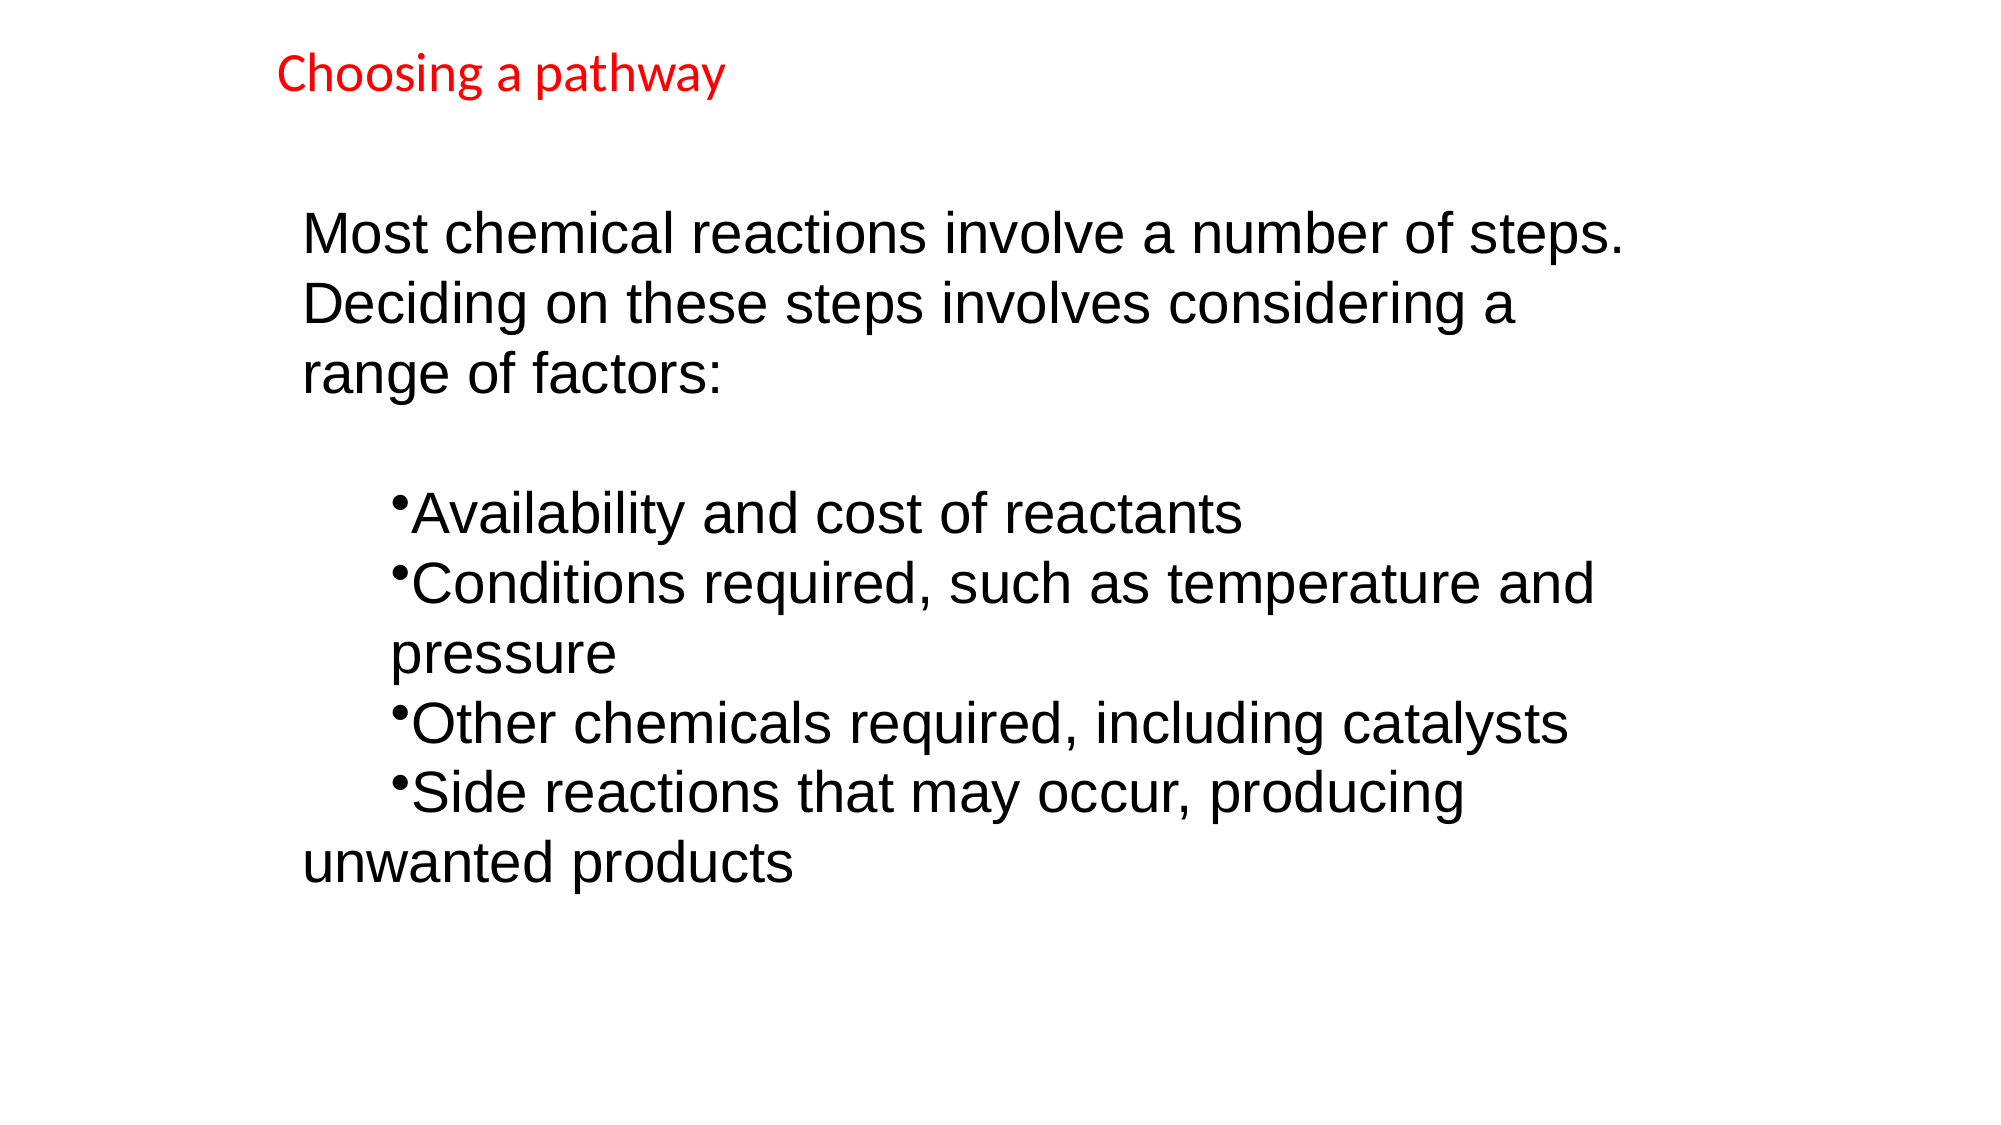

# Choosing a pathway
Most chemical reactions involve a number of steps. Deciding on these steps involves considering a range of factors:

Availability and cost of reactants
Conditions required, such as temperature and 	pressure
Other chemicals required, including catalysts
Side reactions that may occur, producing 	unwanted products